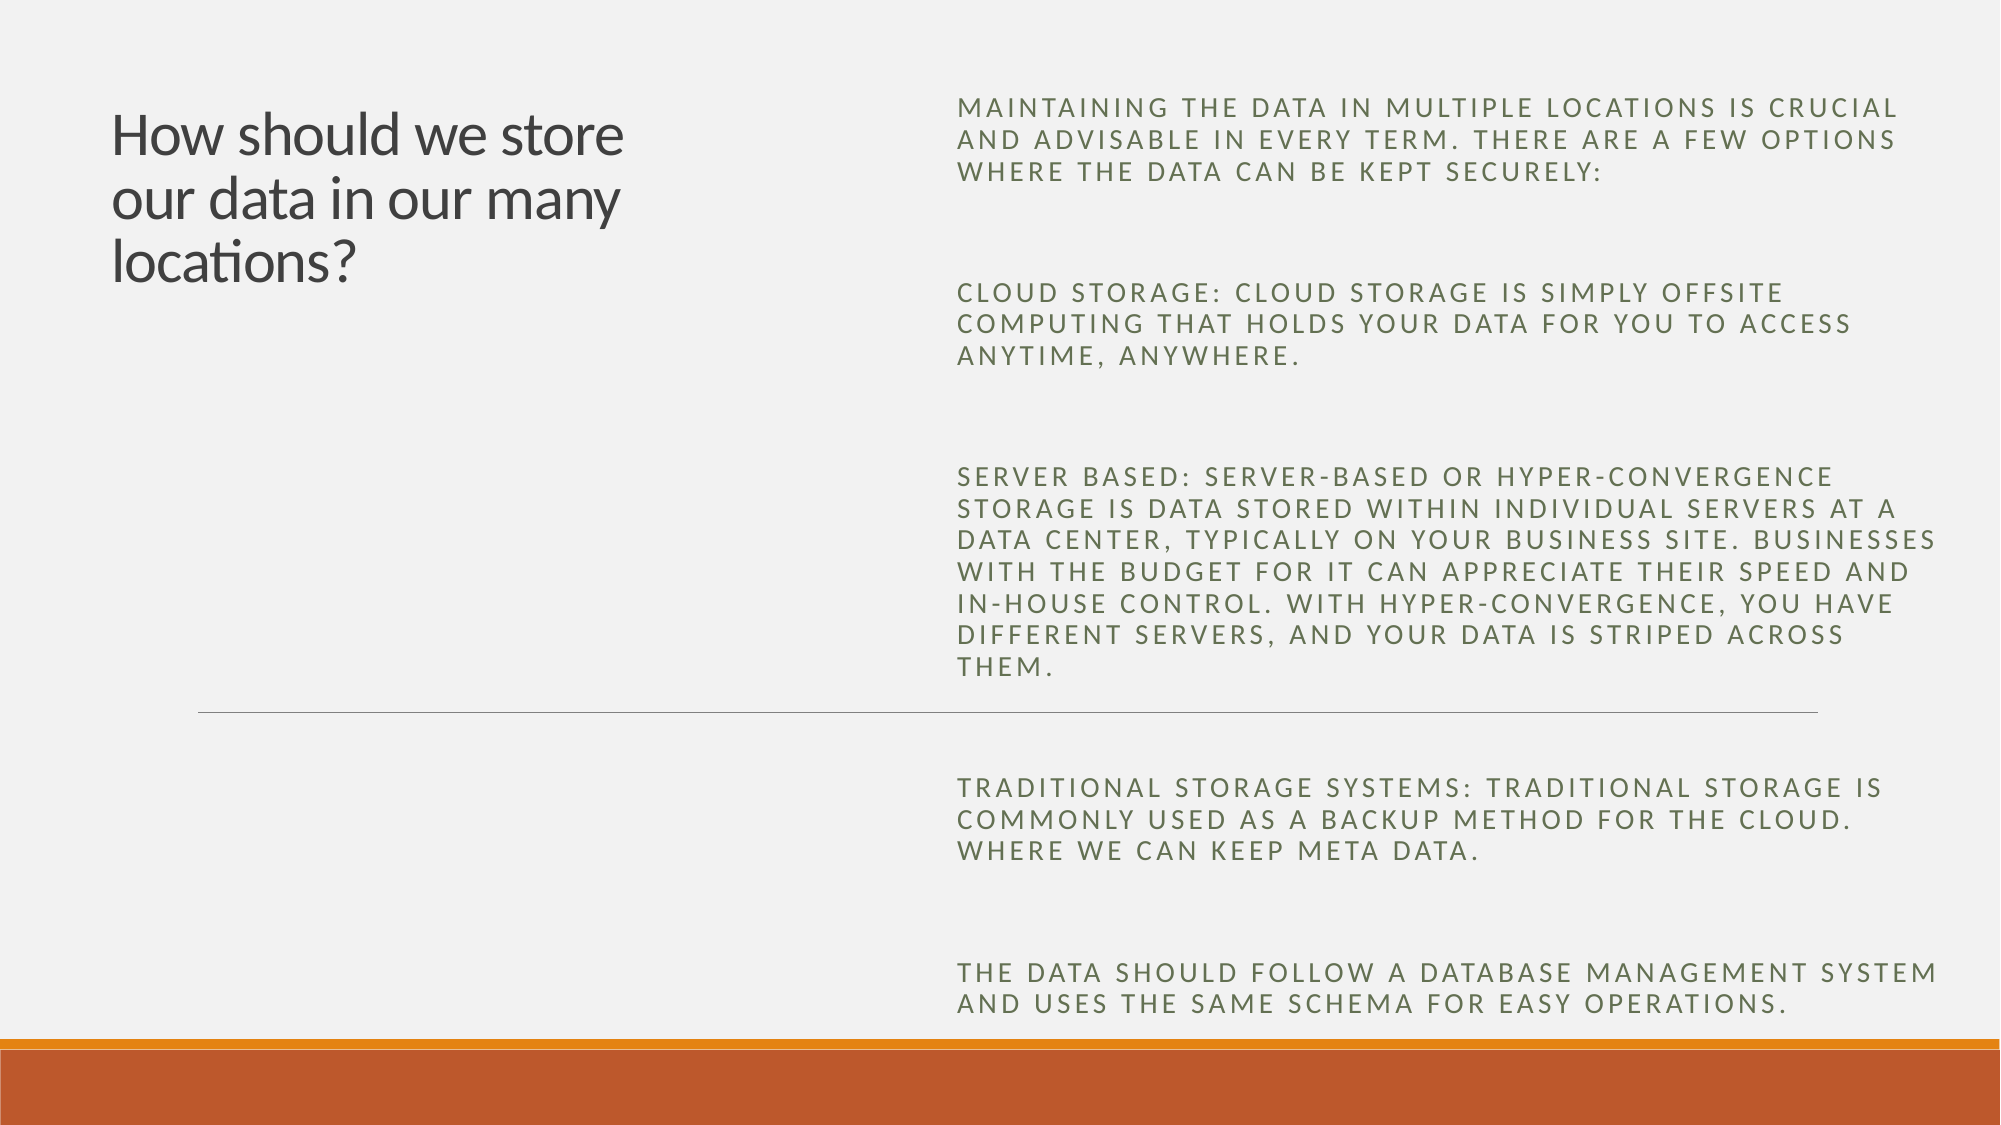

# How should we store our data in our many locations?
Maintaining the data in multiple locations is crucial and advisable in every term. There are a few options where the data can be kept securely:

Cloud Storage: Cloud storage is simply offsite computing that holds your data for you to access anytime, anywhere.

Server Based: Server-based or hyper-convergence storage is data stored within individual servers at a data center, typically on your business site. Businesses with the budget for it can appreciate their speed and in-house control. With hyper-convergence, you have different servers, and your data is striped across them.

Traditional Storage Systems: Traditional storage is commonly used as a backup method for the cloud. Where we can keep meta data.

The data should follow a database management system and uses the same schema for easy operations.